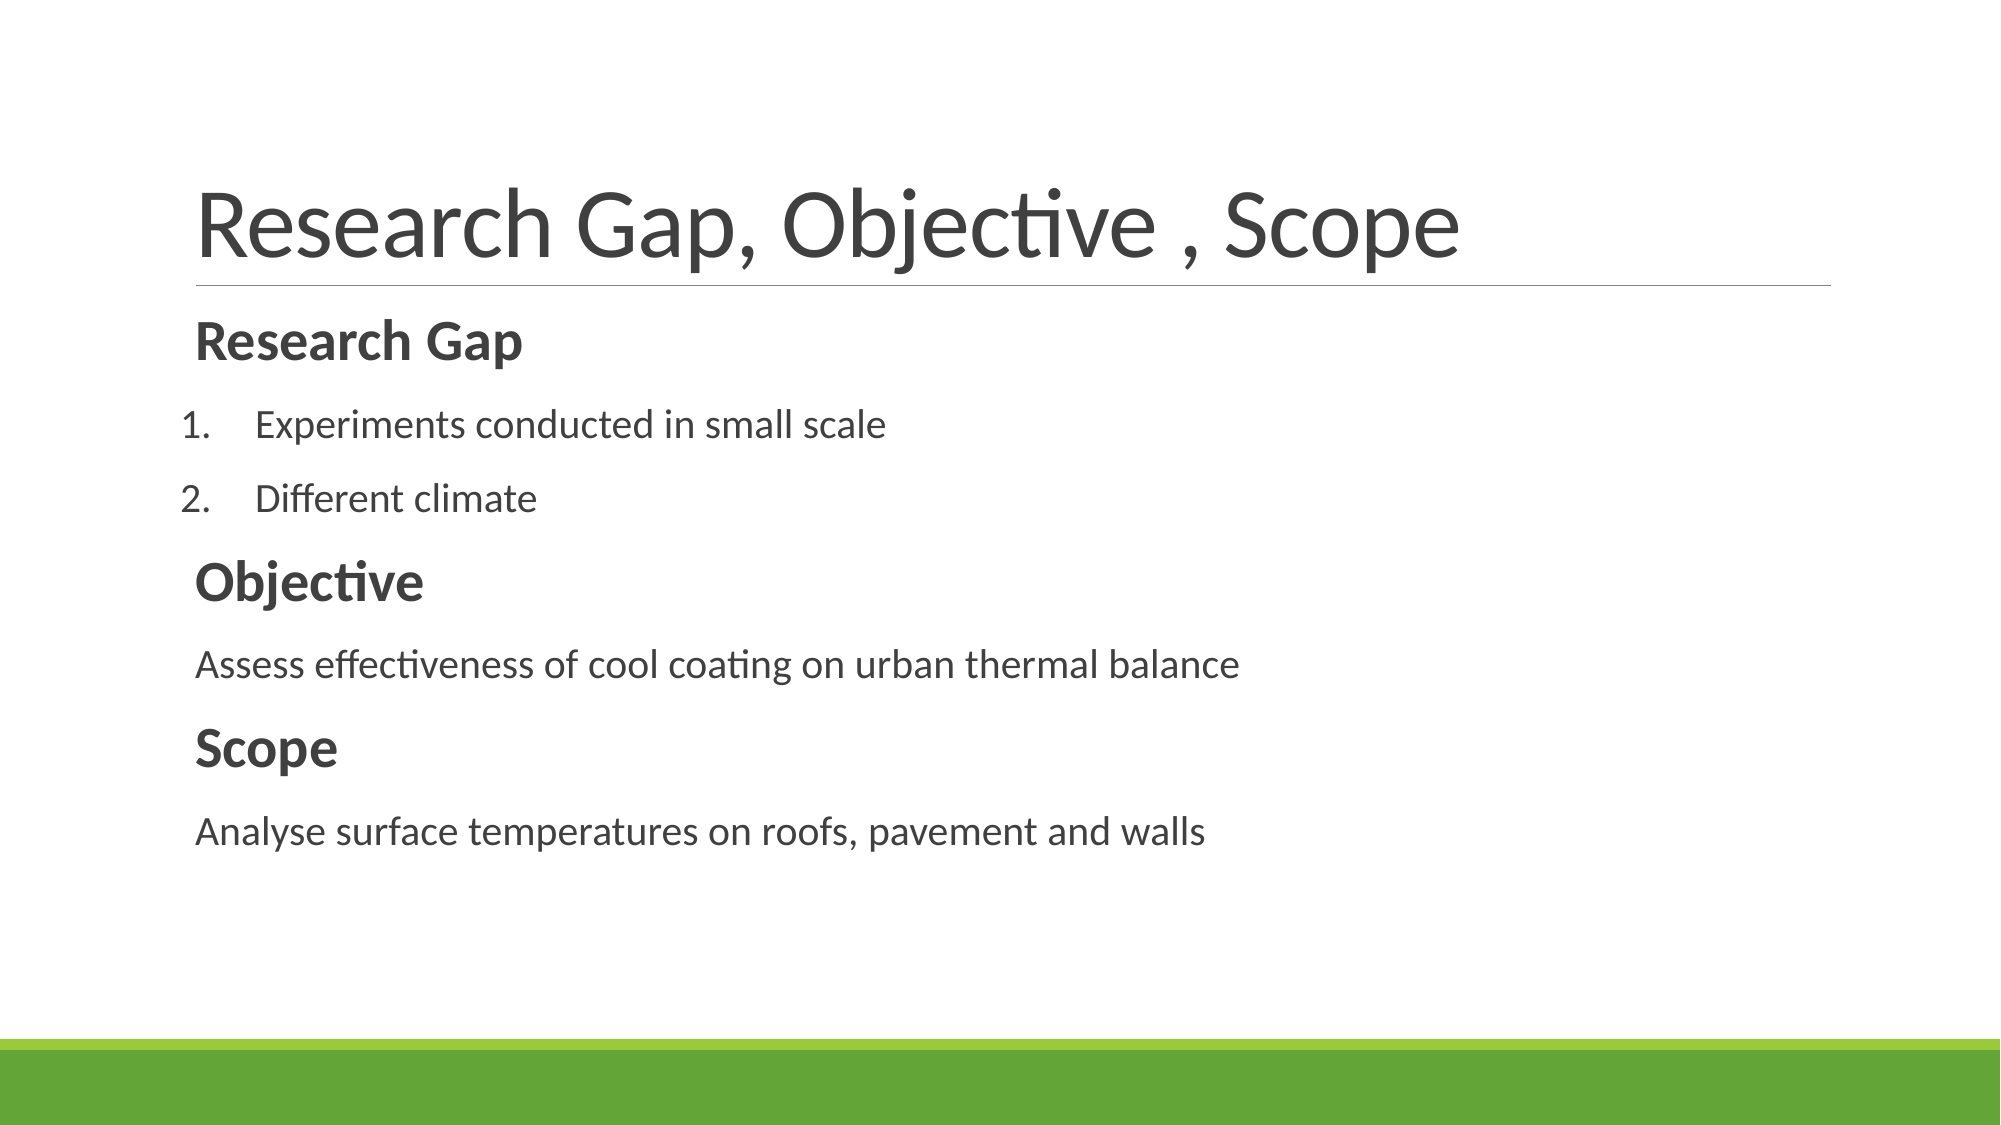

# Research Gap, Objective , Scope
Research Gap
Experiments conducted in small scale
Different climate
Objective
Assess effectiveness of cool coating on urban thermal balance
Scope
Analyse surface temperatures on roofs, pavement and walls